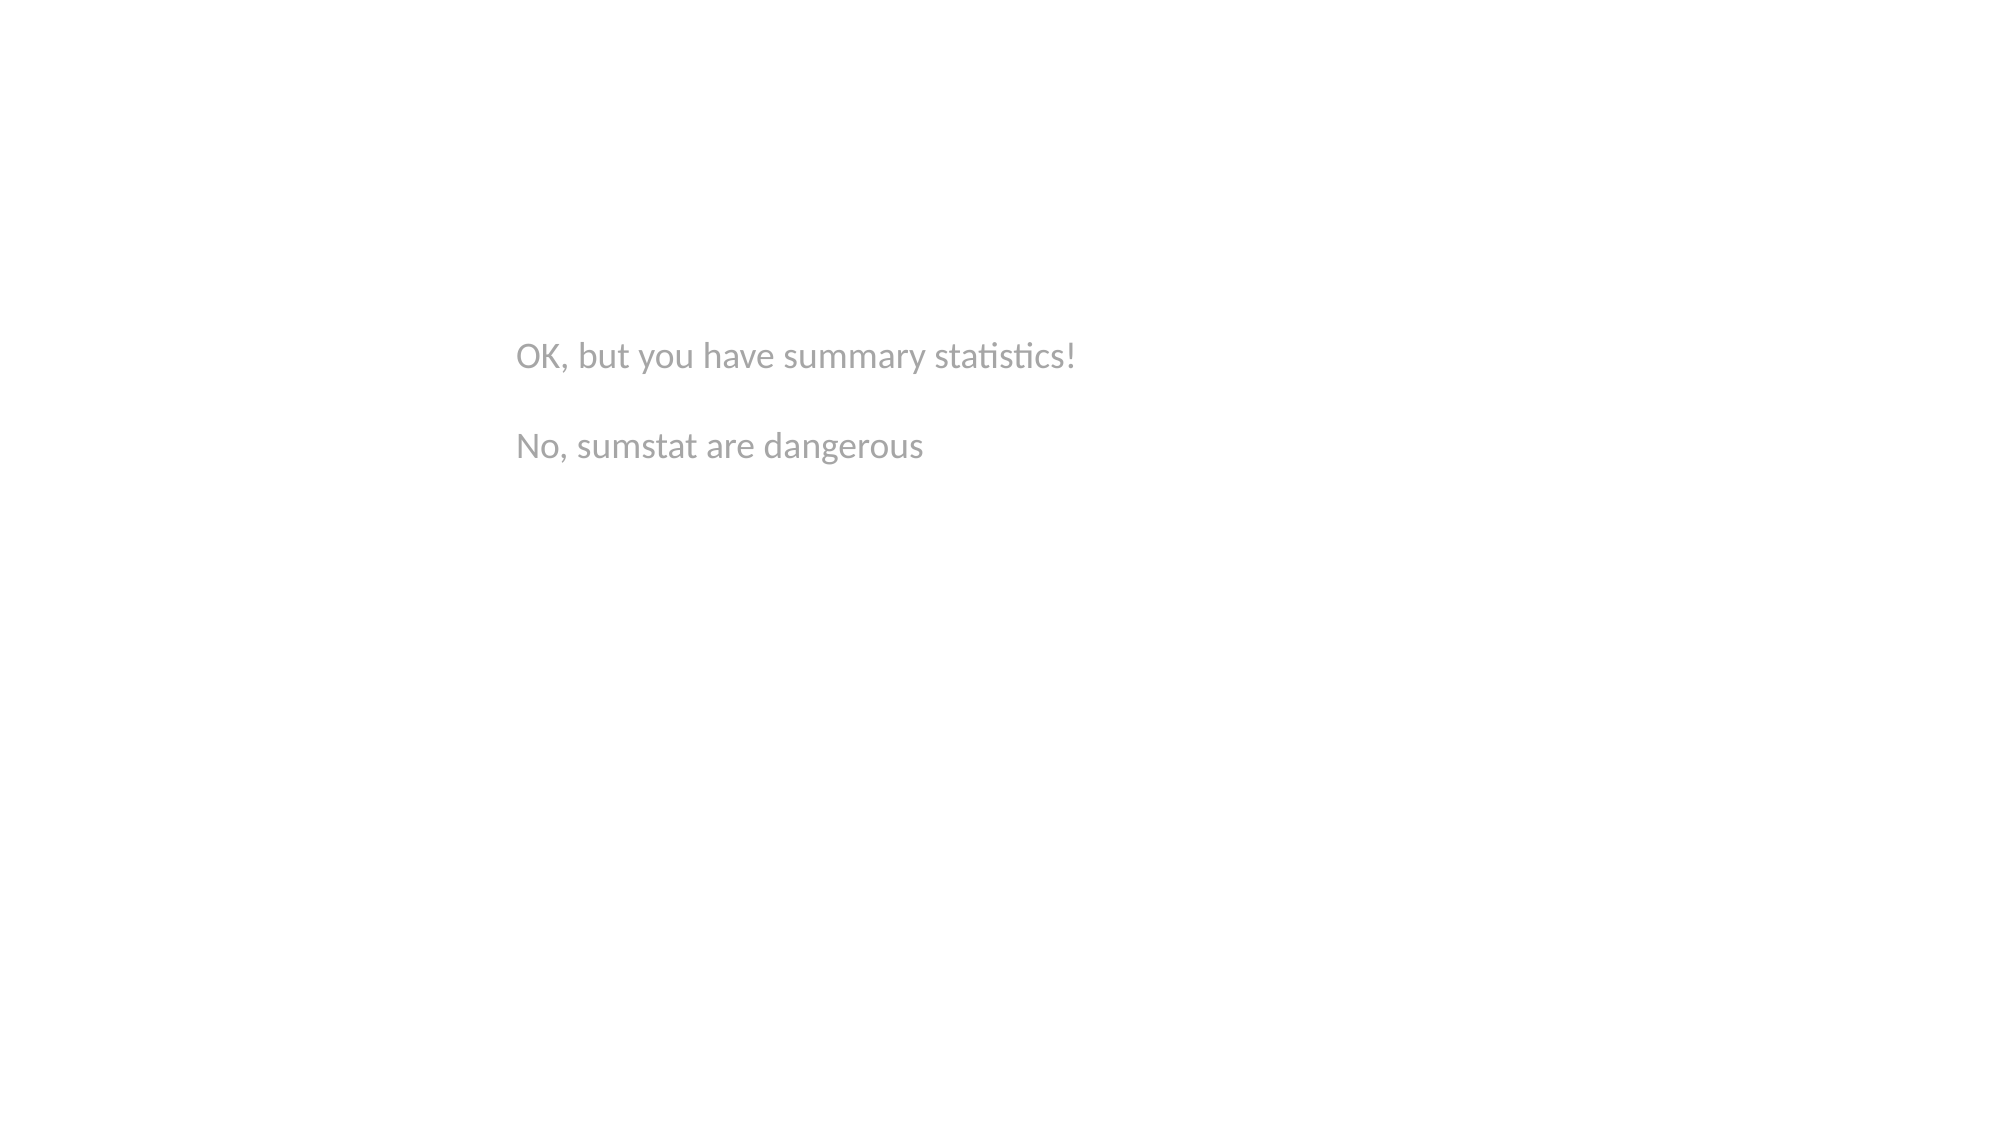

OK, but you have summary statistics!

No, sumstat are dangerous